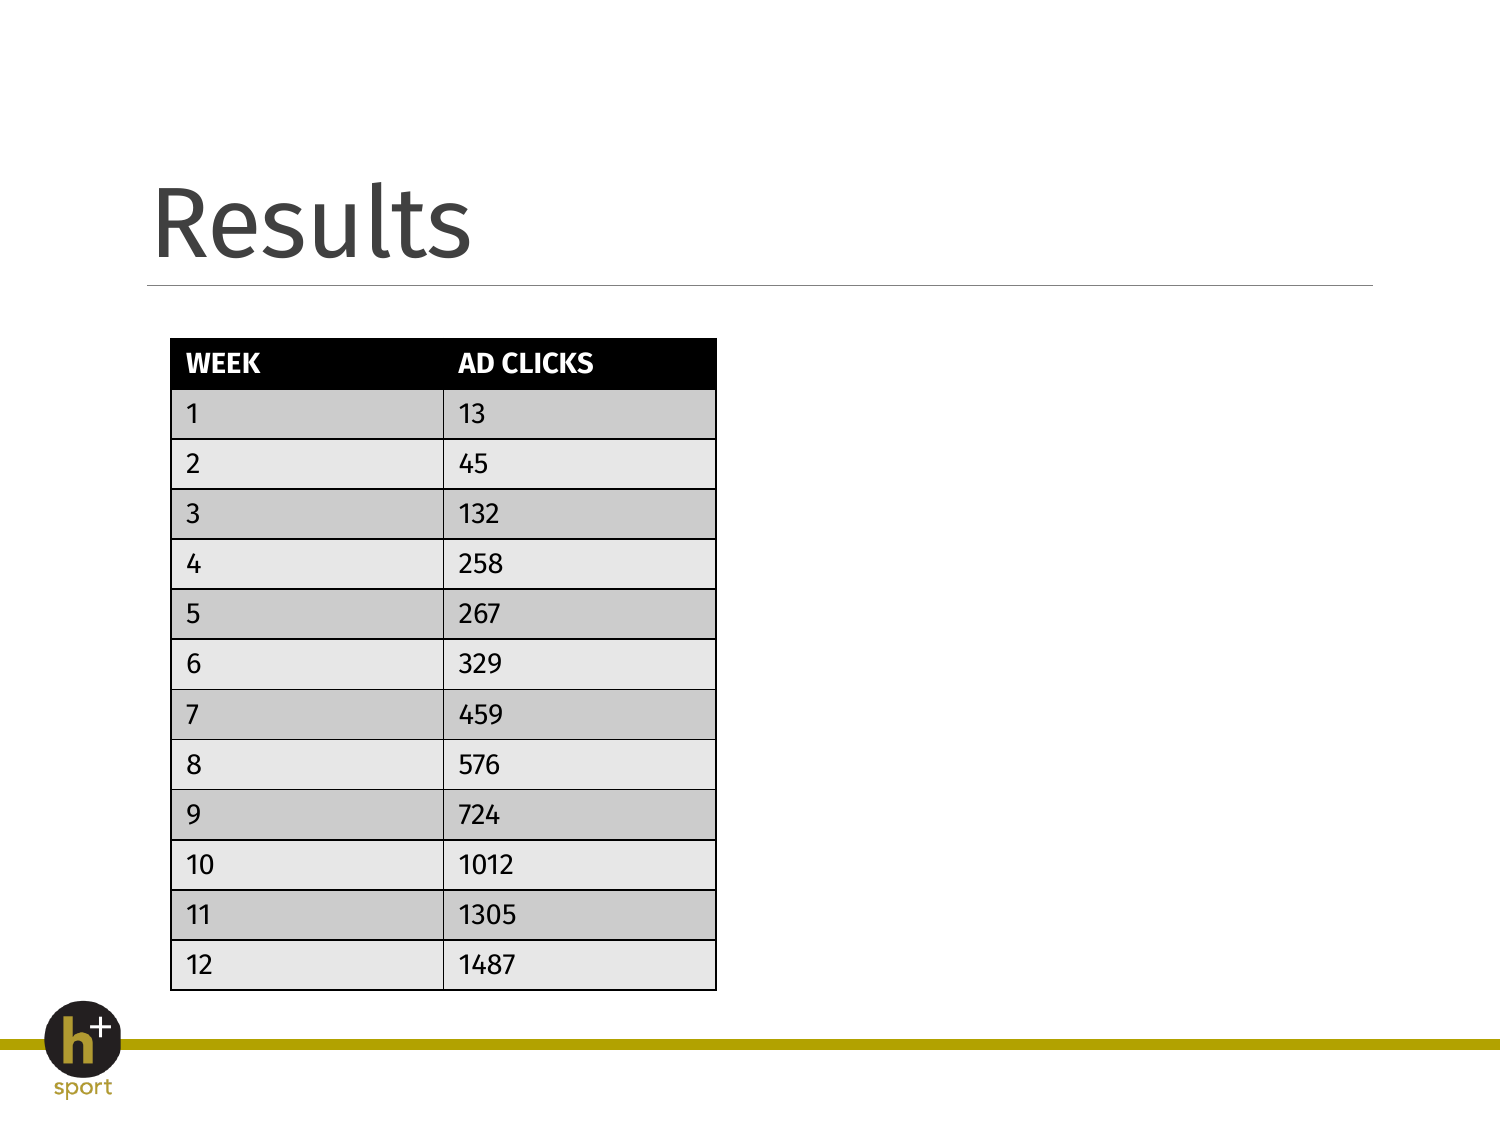

# Results
| WEEK | AD CLICKS |
| --- | --- |
| 1 | 13 |
| 2 | 45 |
| 3 | 132 |
| 4 | 258 |
| 5 | 267 |
| 6 | 329 |
| 7 | 459 |
| 8 | 576 |
| 9 | 724 |
| 10 | 1012 |
| 11 | 1305 |
| 12 | 1487 |